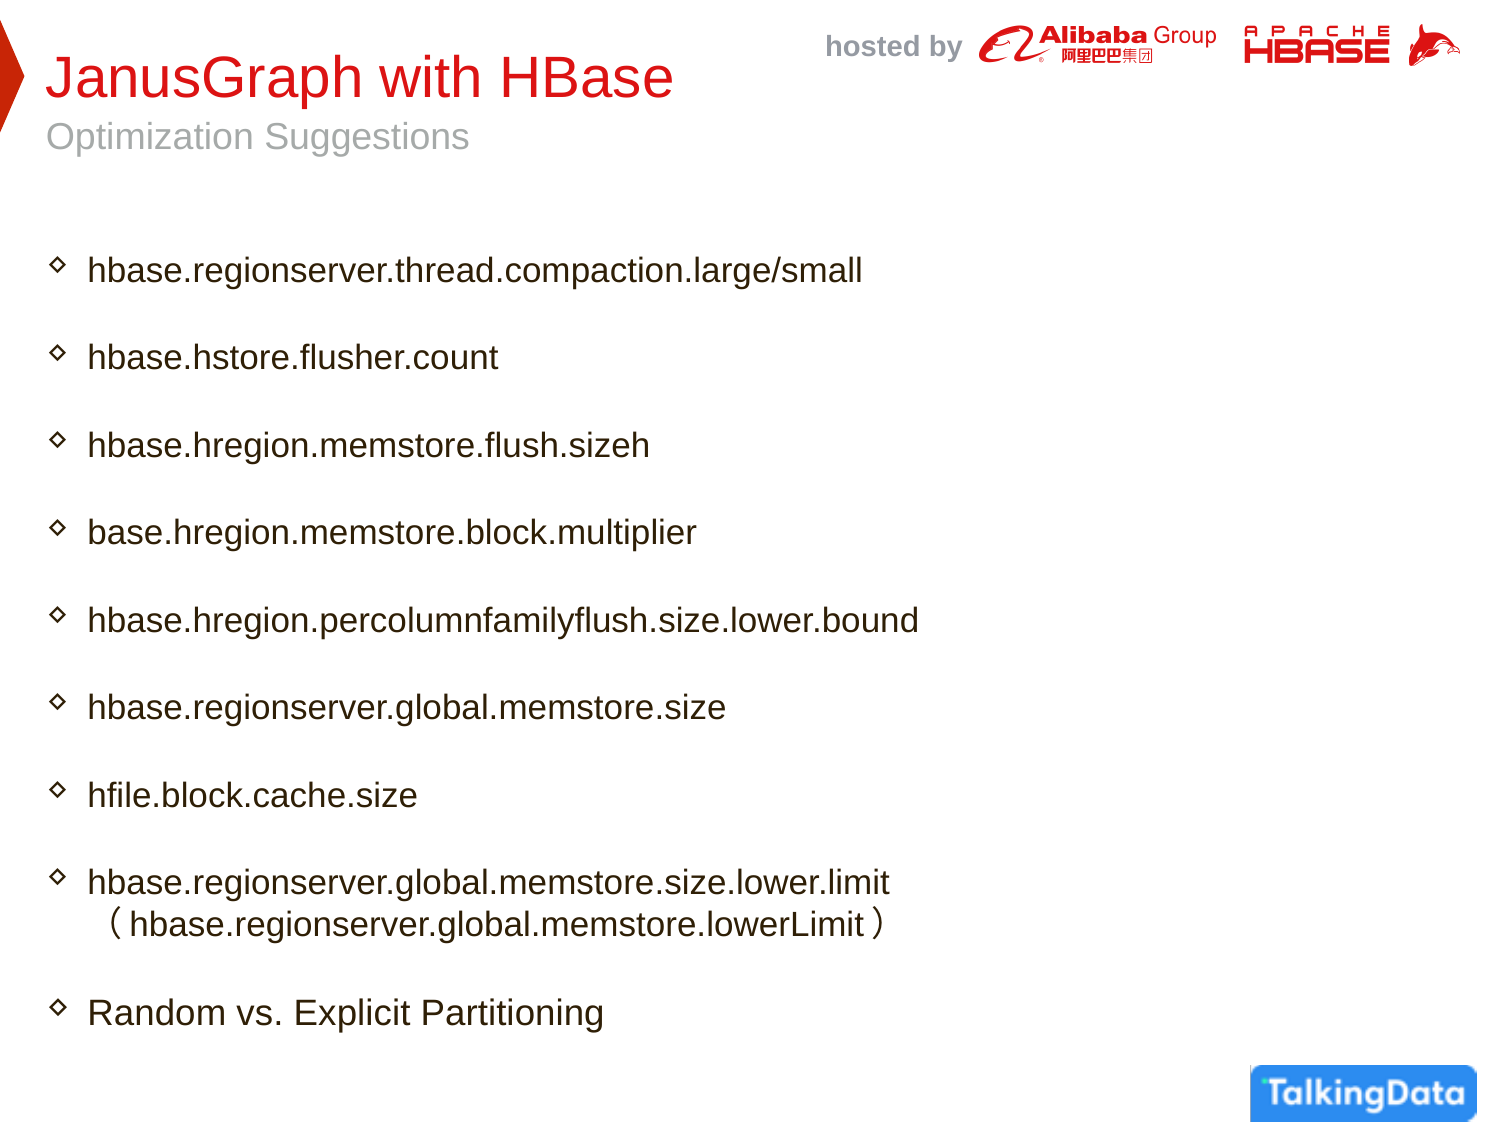

JanusGraph with HBase
Optimization Suggestions
hbase.regionserver.thread.compaction.large/small
hbase.hstore.flusher.count
hbase.hregion.memstore.flush.sizeh
base.hregion.memstore.block.multiplier
hbase.hregion.percolumnfamilyflush.size.lower.bound
hbase.regionserver.global.memstore.size
hfile.block.cache.size
hbase.regionserver.global.memstore.size.lower.limit （hbase.regionserver.global.memstore.lowerLimit）
Random vs. Explicit Partitioning